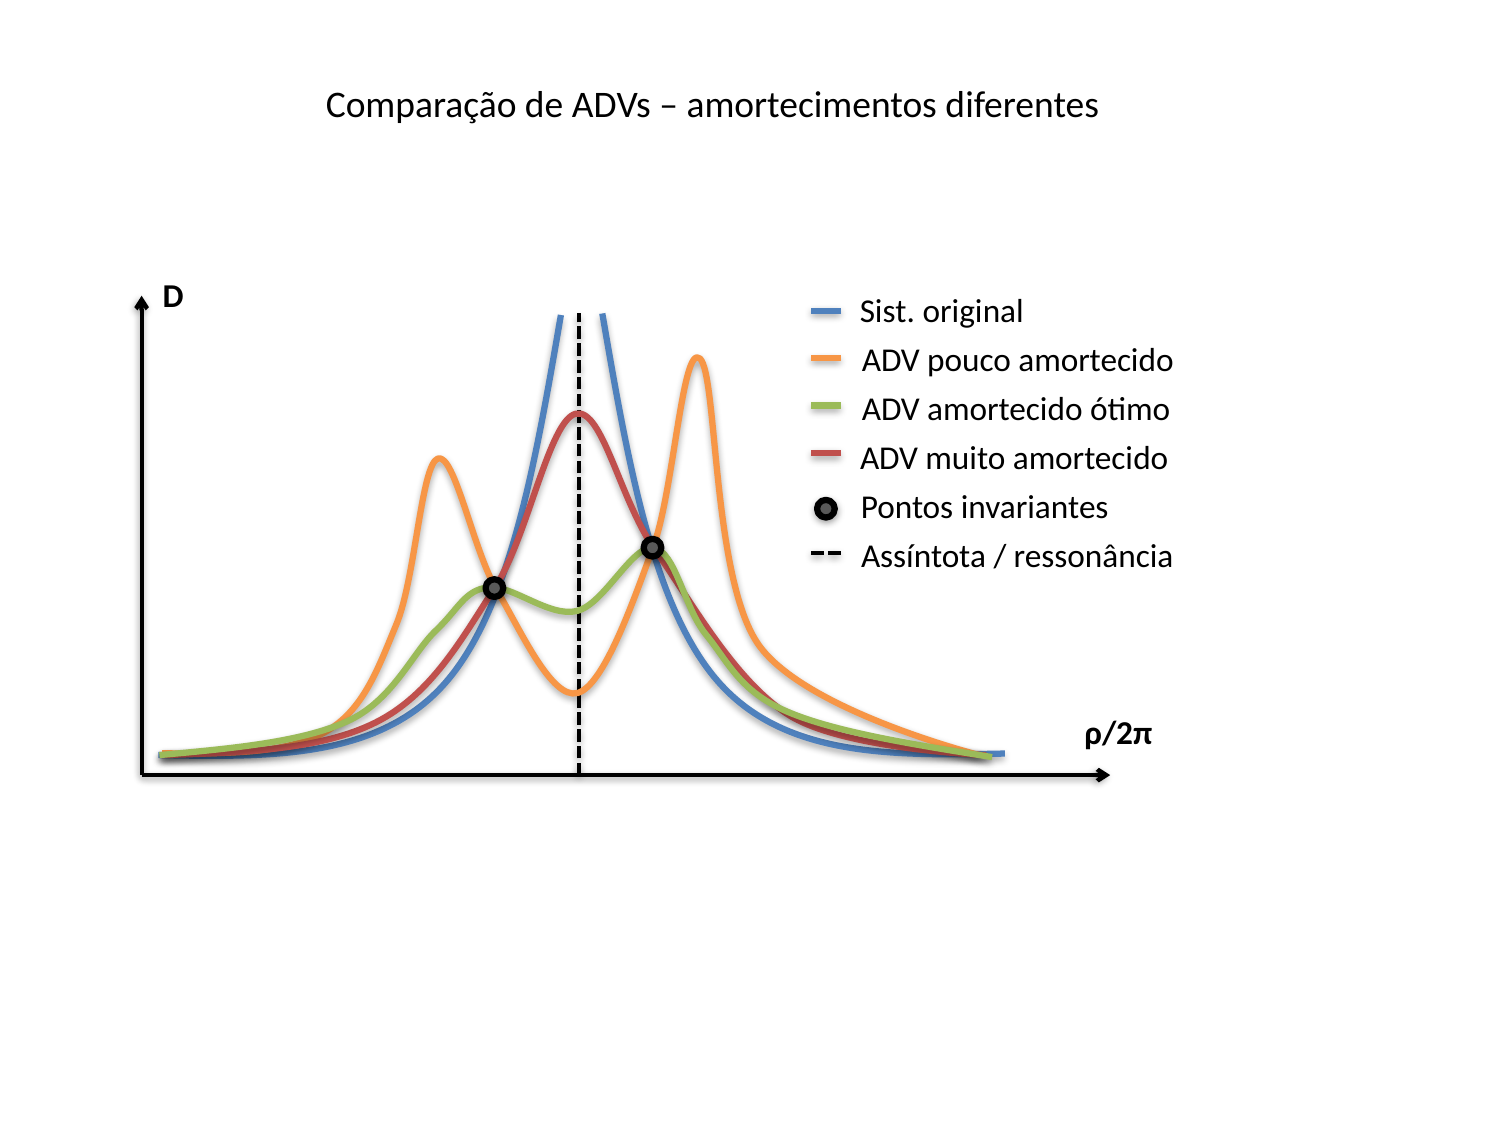

Comparação de ADVs – amortecimentos diferentes
D
Sist. original

ADV pouco amortecido

ADV amortecido ótimo

ADV muito amortecido
Pontos invariantes

Assíntota / ressonância

ρ/2π